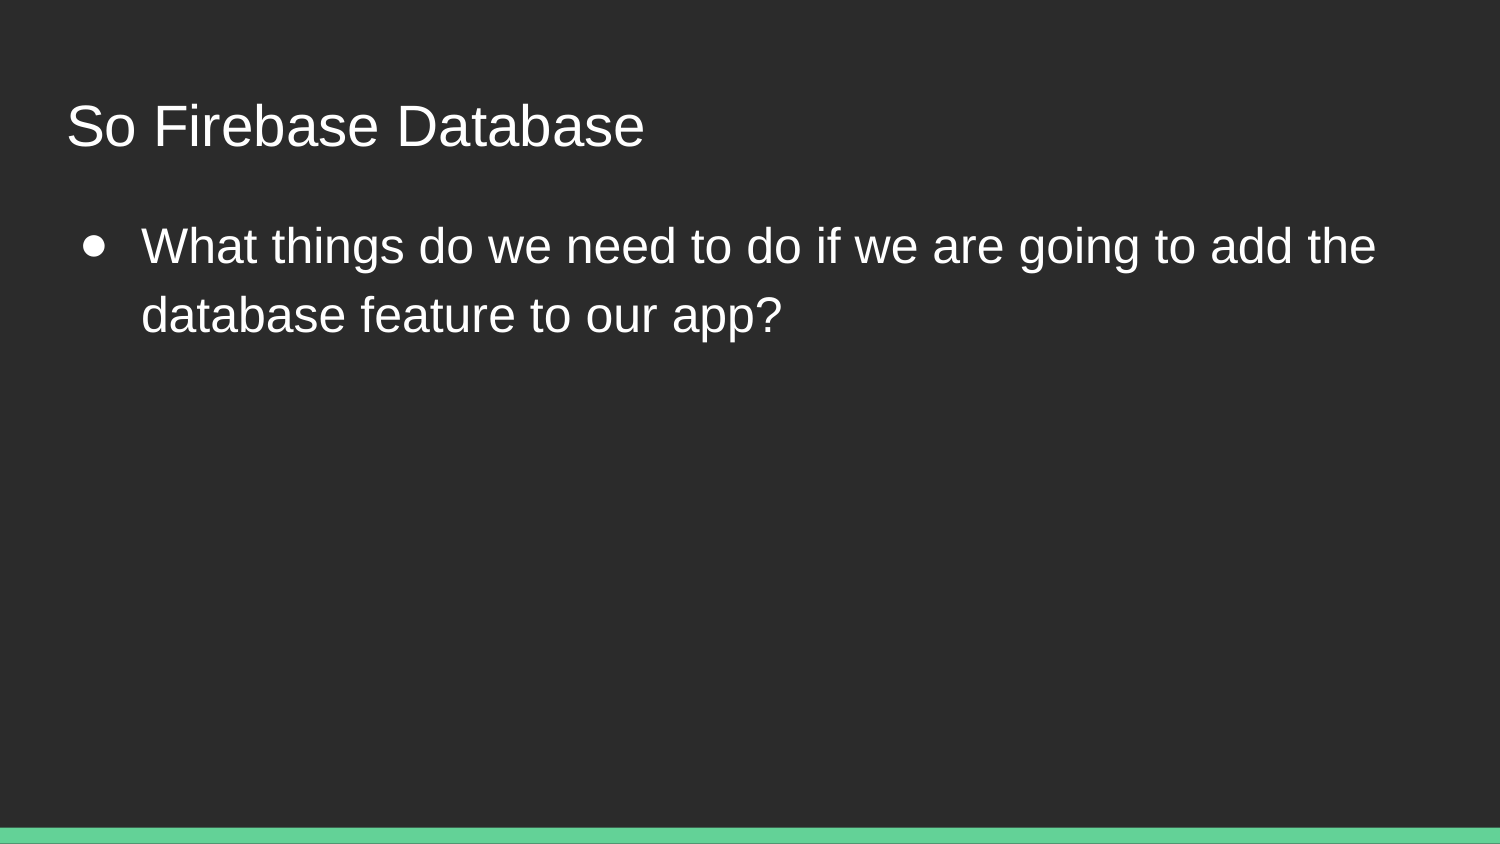

# So Firebase Database
What things do we need to do if we are going to add the database feature to our app?